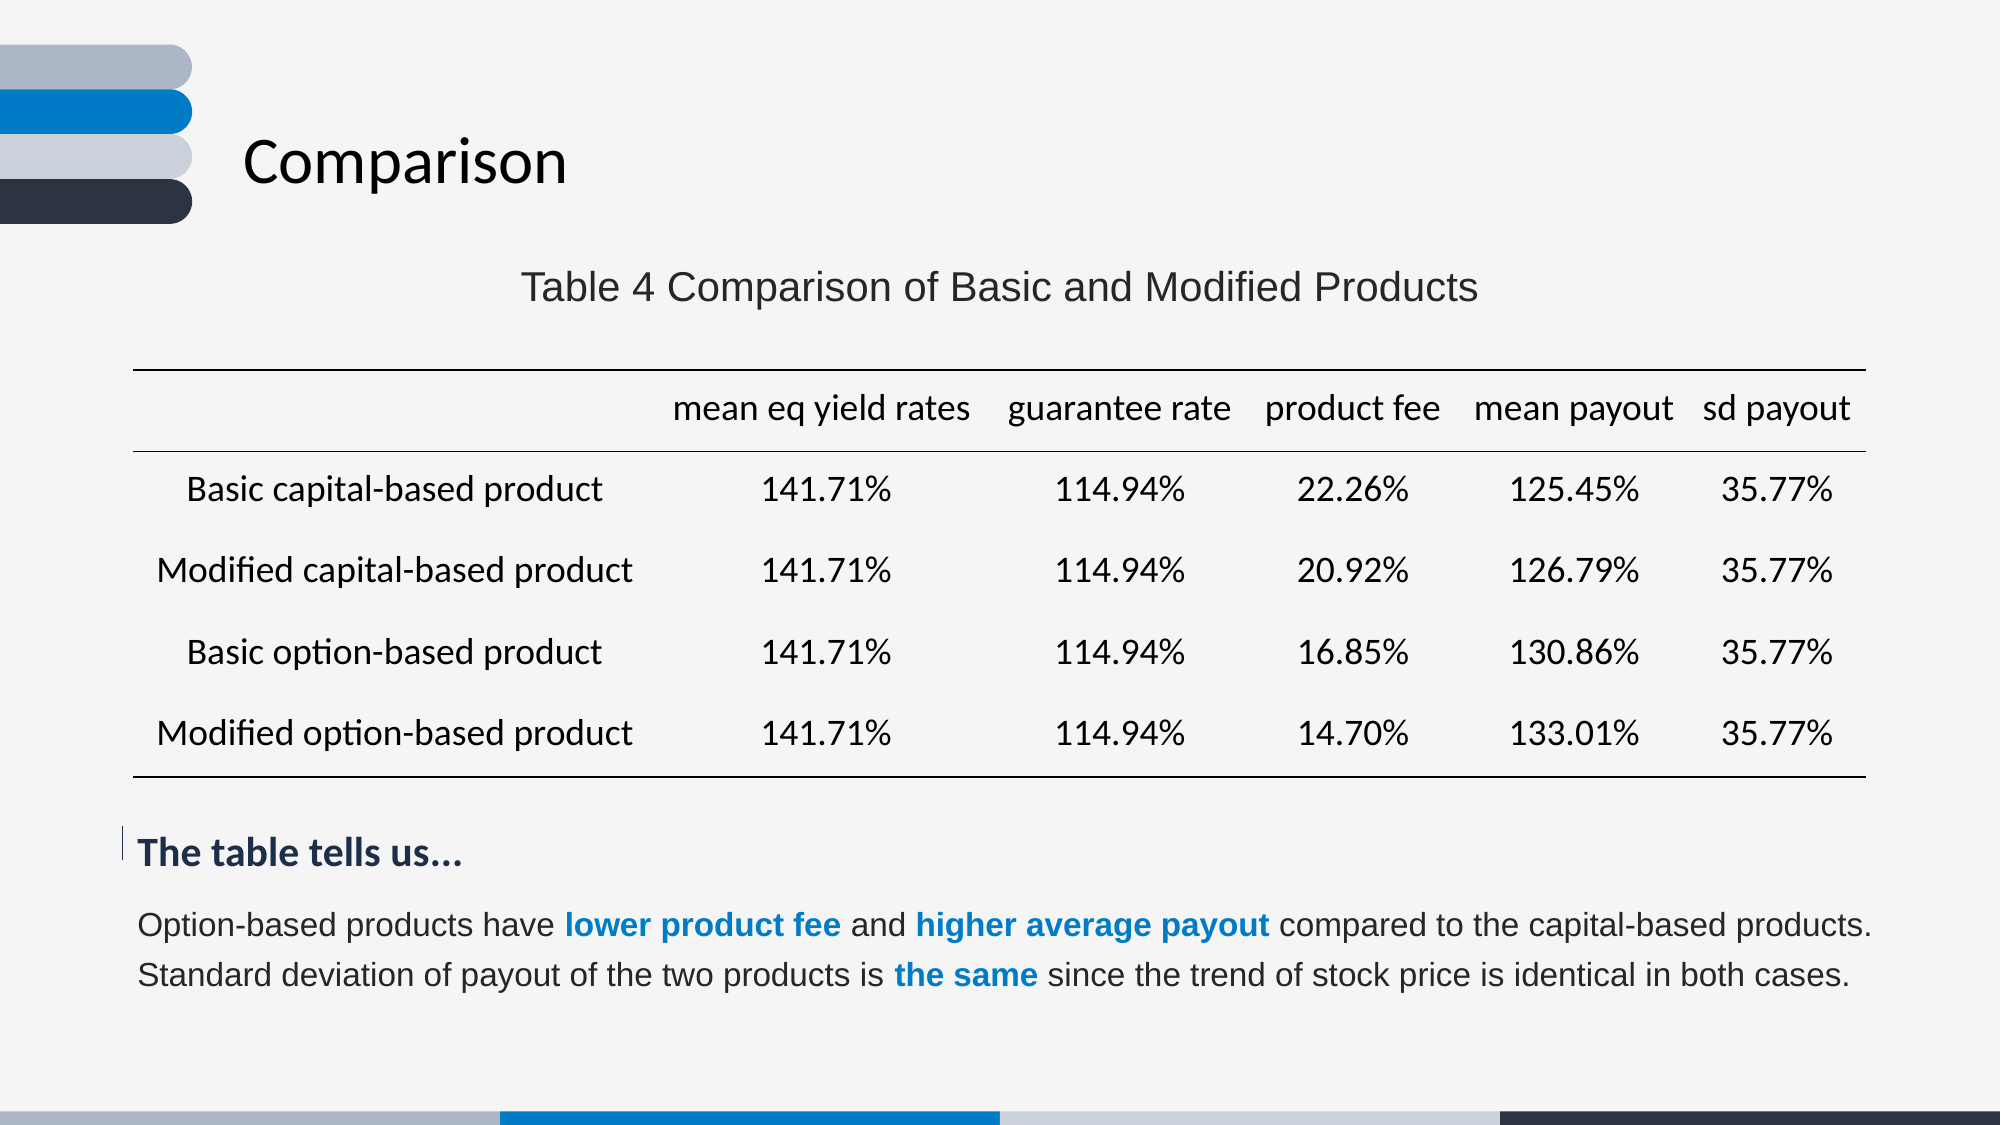

Comparison
Table 4 Comparison of Basic and Modified Products
|  | mean eq yield rates | guarantee rate | product fee | mean payout | sd payout |
| --- | --- | --- | --- | --- | --- |
| Basic capital-based product | 141.71% | 114.94% | 22.26% | 125.45% | 35.77% |
| Modified capital-based product | 141.71% | 114.94% | 20.92% | 126.79% | 35.77% |
| Basic option-based product | 141.71% | 114.94% | 16.85% | 130.86% | 35.77% |
| Modified option-based product | 141.71% | 114.94% | 14.70% | 133.01% | 35.77% |
The table tells us...
Option-based products have lower product fee and higher average payout compared to the capital-based products.
Standard deviation of payout of the two products is the same since the trend of stock price is identical in both cases.